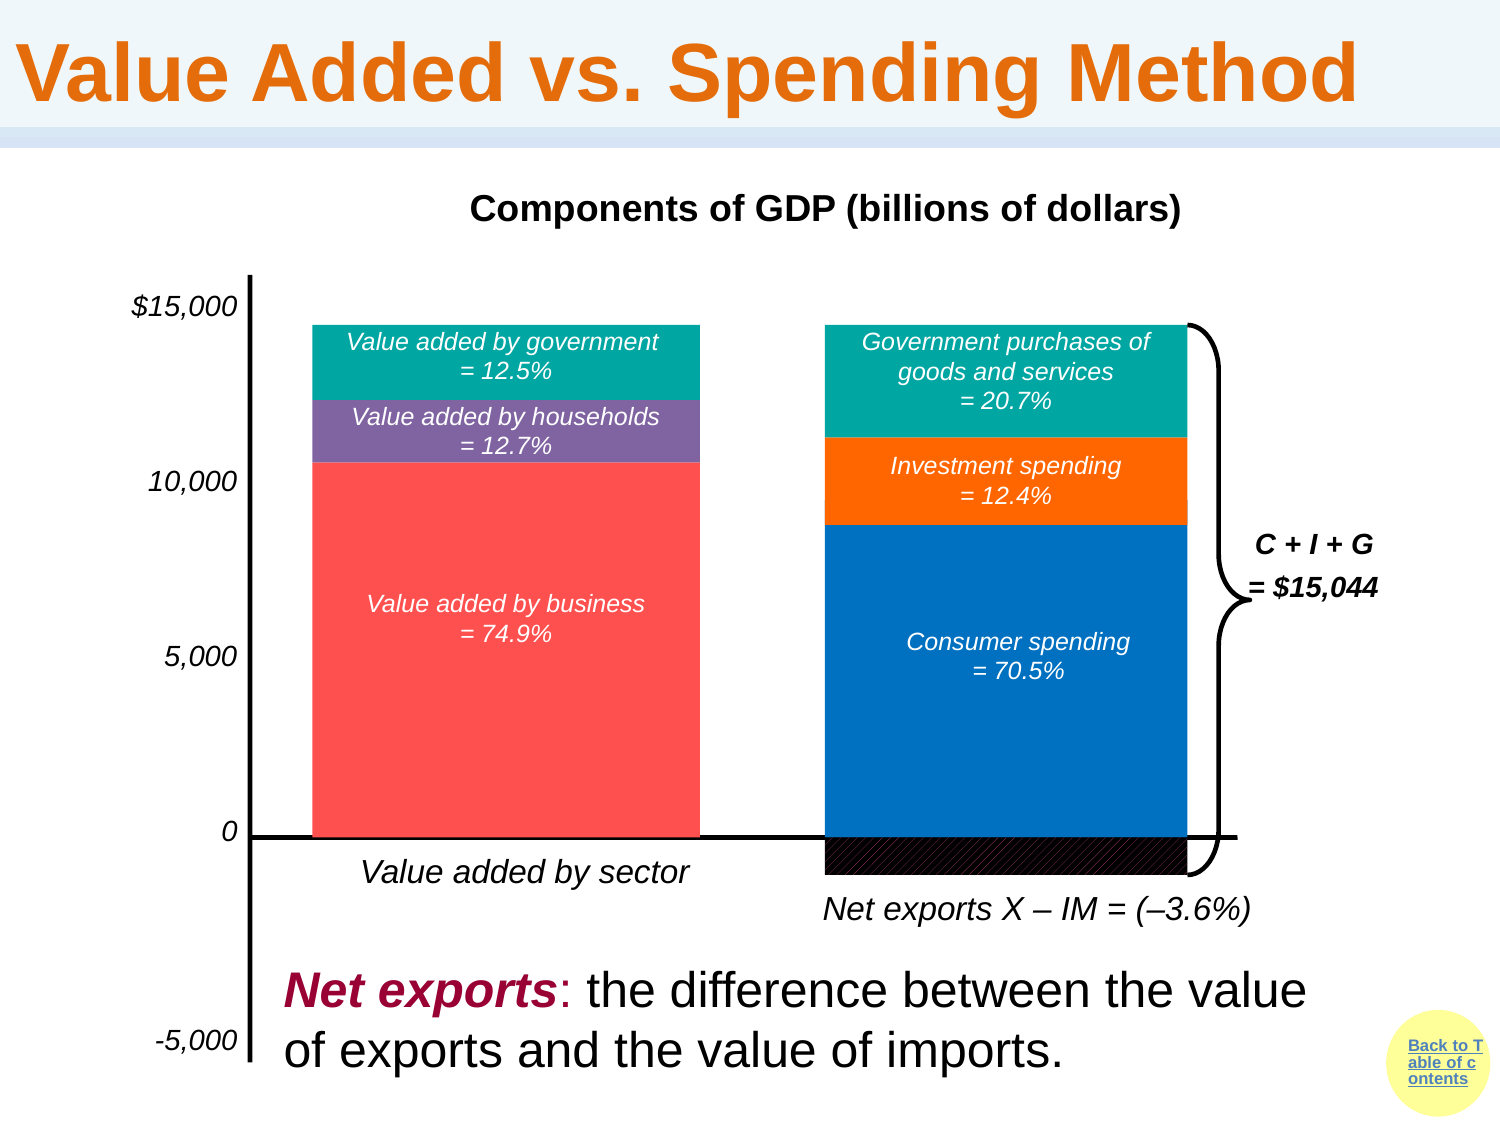

# Value Added vs. Spending Method
Components of GDP (billions of dollars)

$15,000

10,000

5,000

0

-5,000
Value added by government
= 12.5%

Government purchases of goods and services
= 20.7%

Value added by households
= 12.7%

Investment spending
= 12.4%

C + I + G
= $15,044
Value added by business
= 74.9%
Consumer spending
= 70.5%

Value added by sector
Net exports X – IM = (–3.6%)
Net exports: the difference between the value of exports and the value of imports.